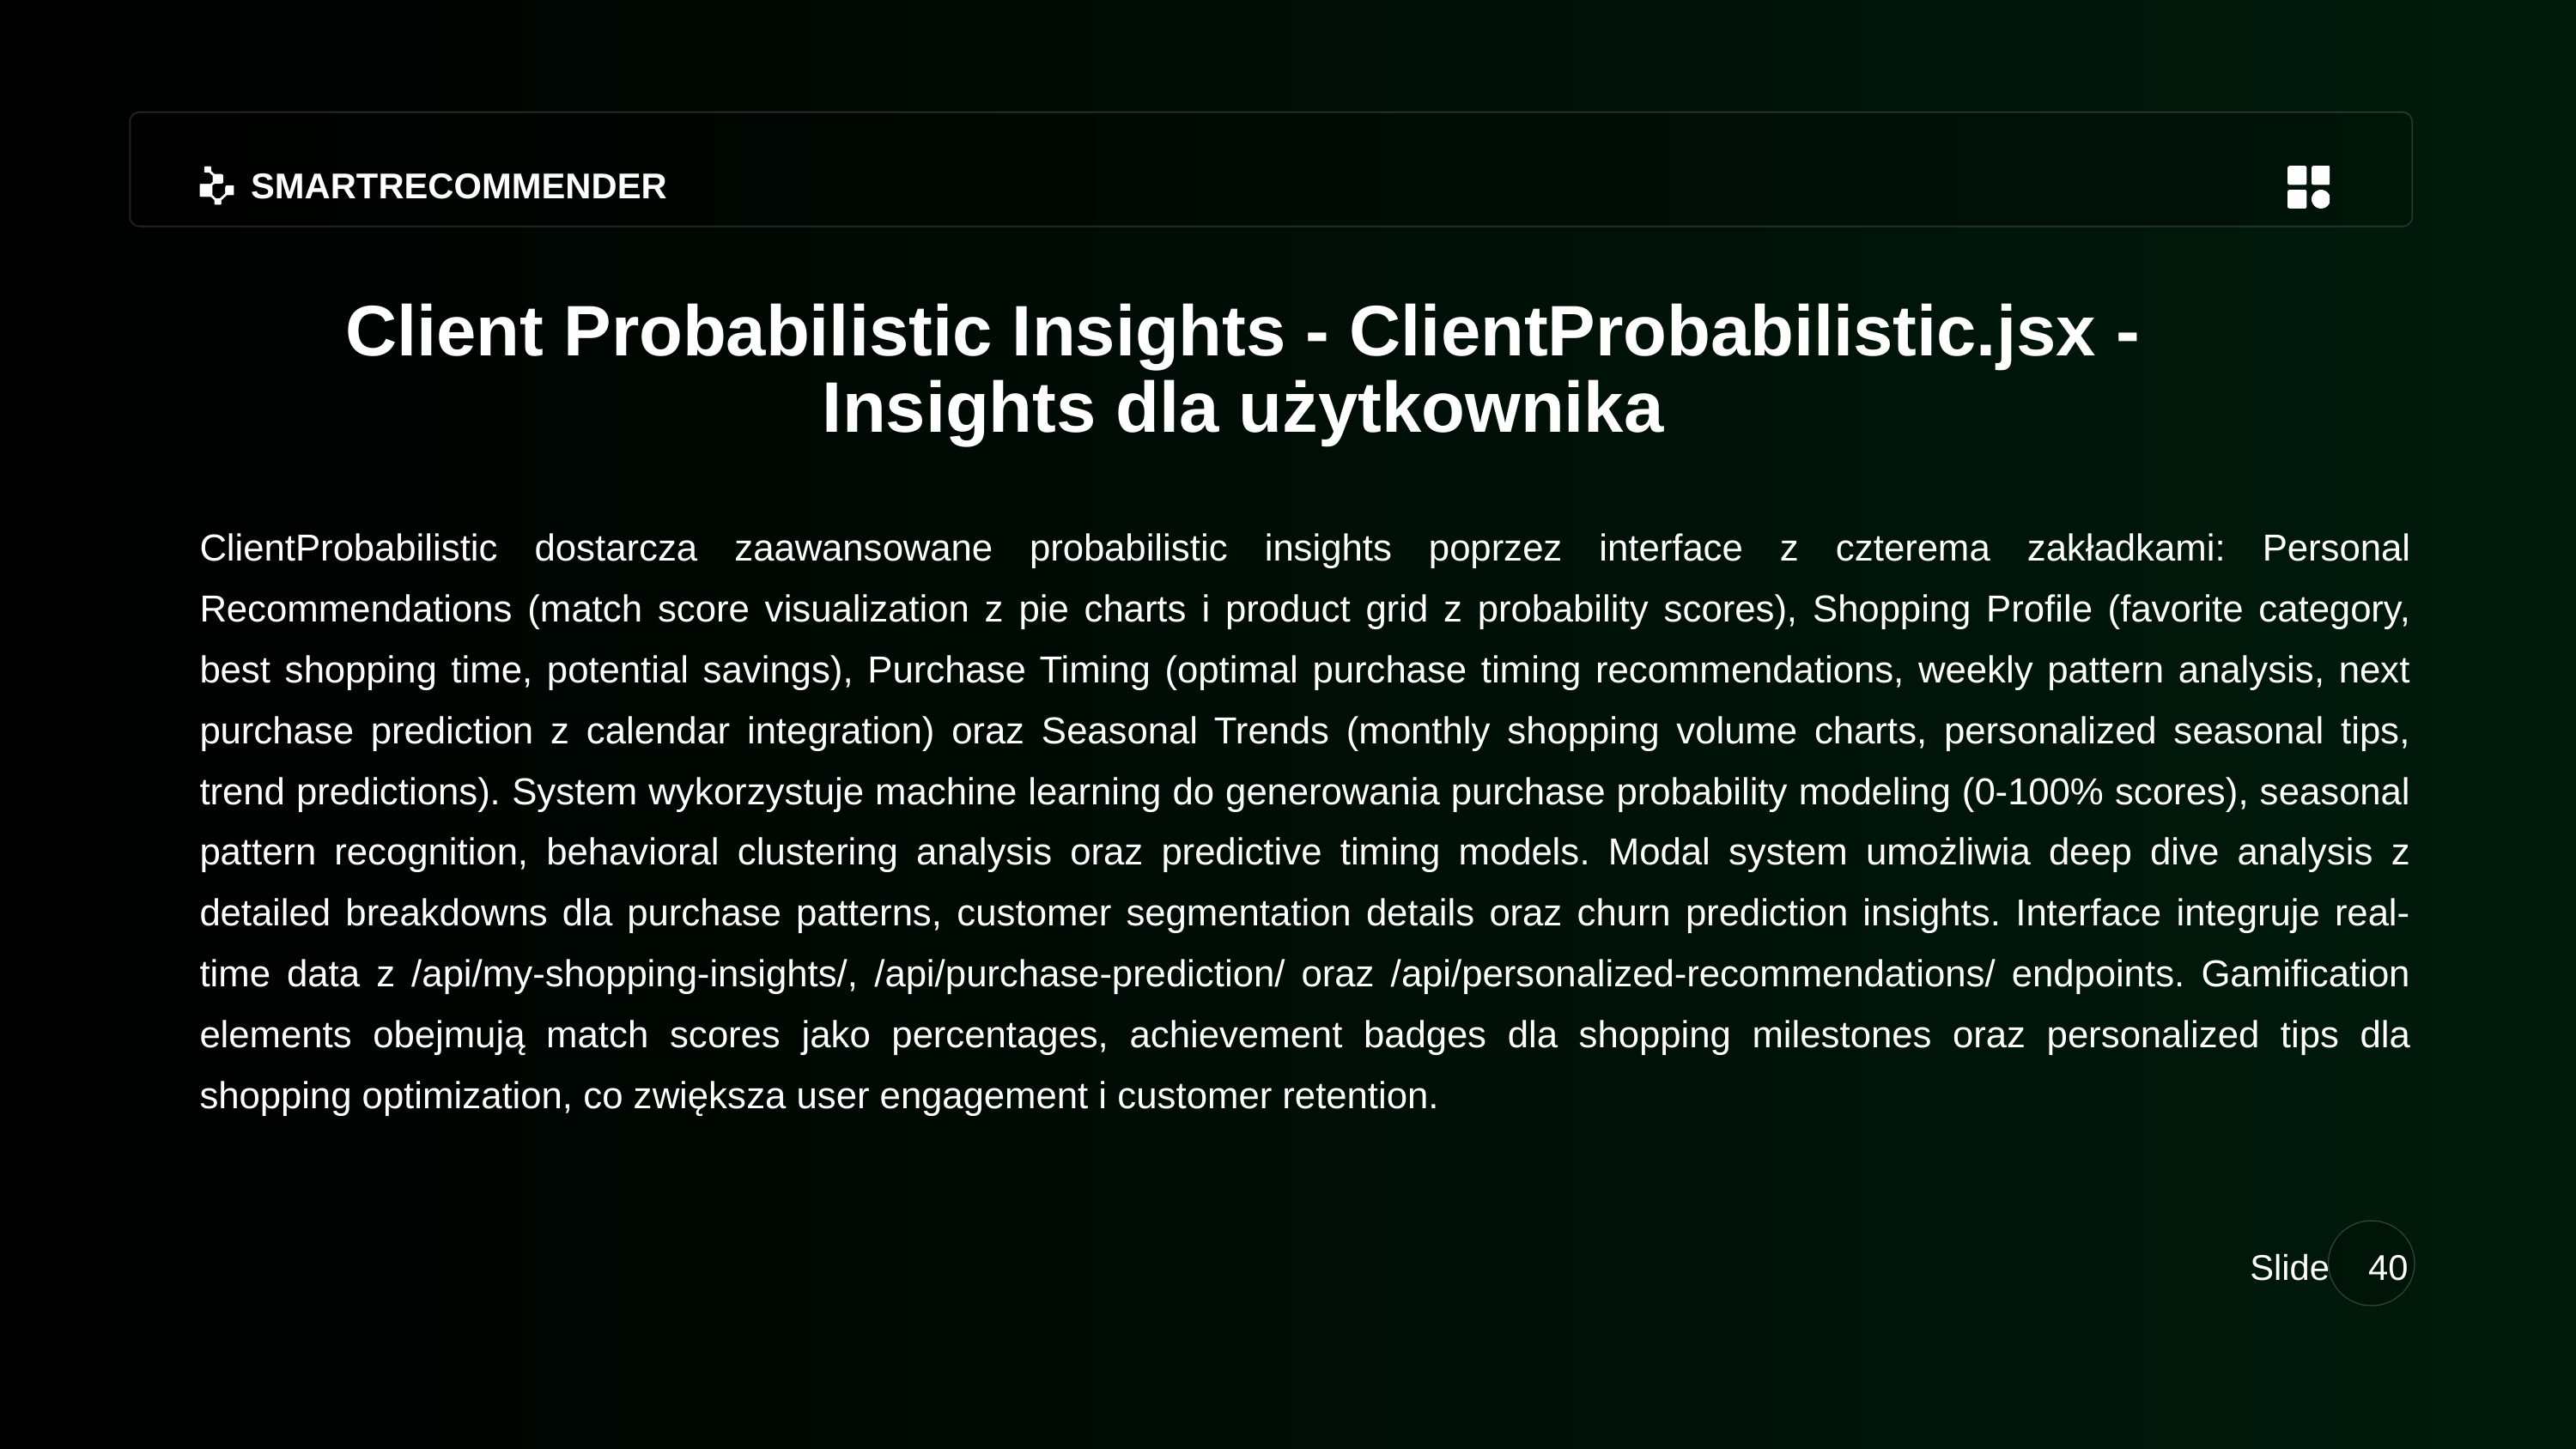

SMARTRECOMMENDER
Client Probabilistic Insights - ClientProbabilistic.jsx - Insights dla użytkownika
ClientProbabilistic dostarcza zaawansowane probabilistic insights poprzez interface z czterema zakładkami: Personal Recommendations (match score visualization z pie charts i product grid z probability scores), Shopping Profile (favorite category, best shopping time, potential savings), Purchase Timing (optimal purchase timing recommendations, weekly pattern analysis, next purchase prediction z calendar integration) oraz Seasonal Trends (monthly shopping volume charts, personalized seasonal tips, trend predictions). System wykorzystuje machine learning do generowania purchase probability modeling (0-100% scores), seasonal pattern recognition, behavioral clustering analysis oraz predictive timing models. Modal system umożliwia deep dive analysis z detailed breakdowns dla purchase patterns, customer segmentation details oraz churn prediction insights. Interface integruje real-time data z /api/my-shopping-insights/, /api/purchase-prediction/ oraz /api/personalized-recommendations/ endpoints. Gamification elements obejmują match scores jako percentages, achievement badges dla shopping milestones oraz personalized tips dla shopping optimization, co zwiększa user engagement i customer retention.

Slide
40